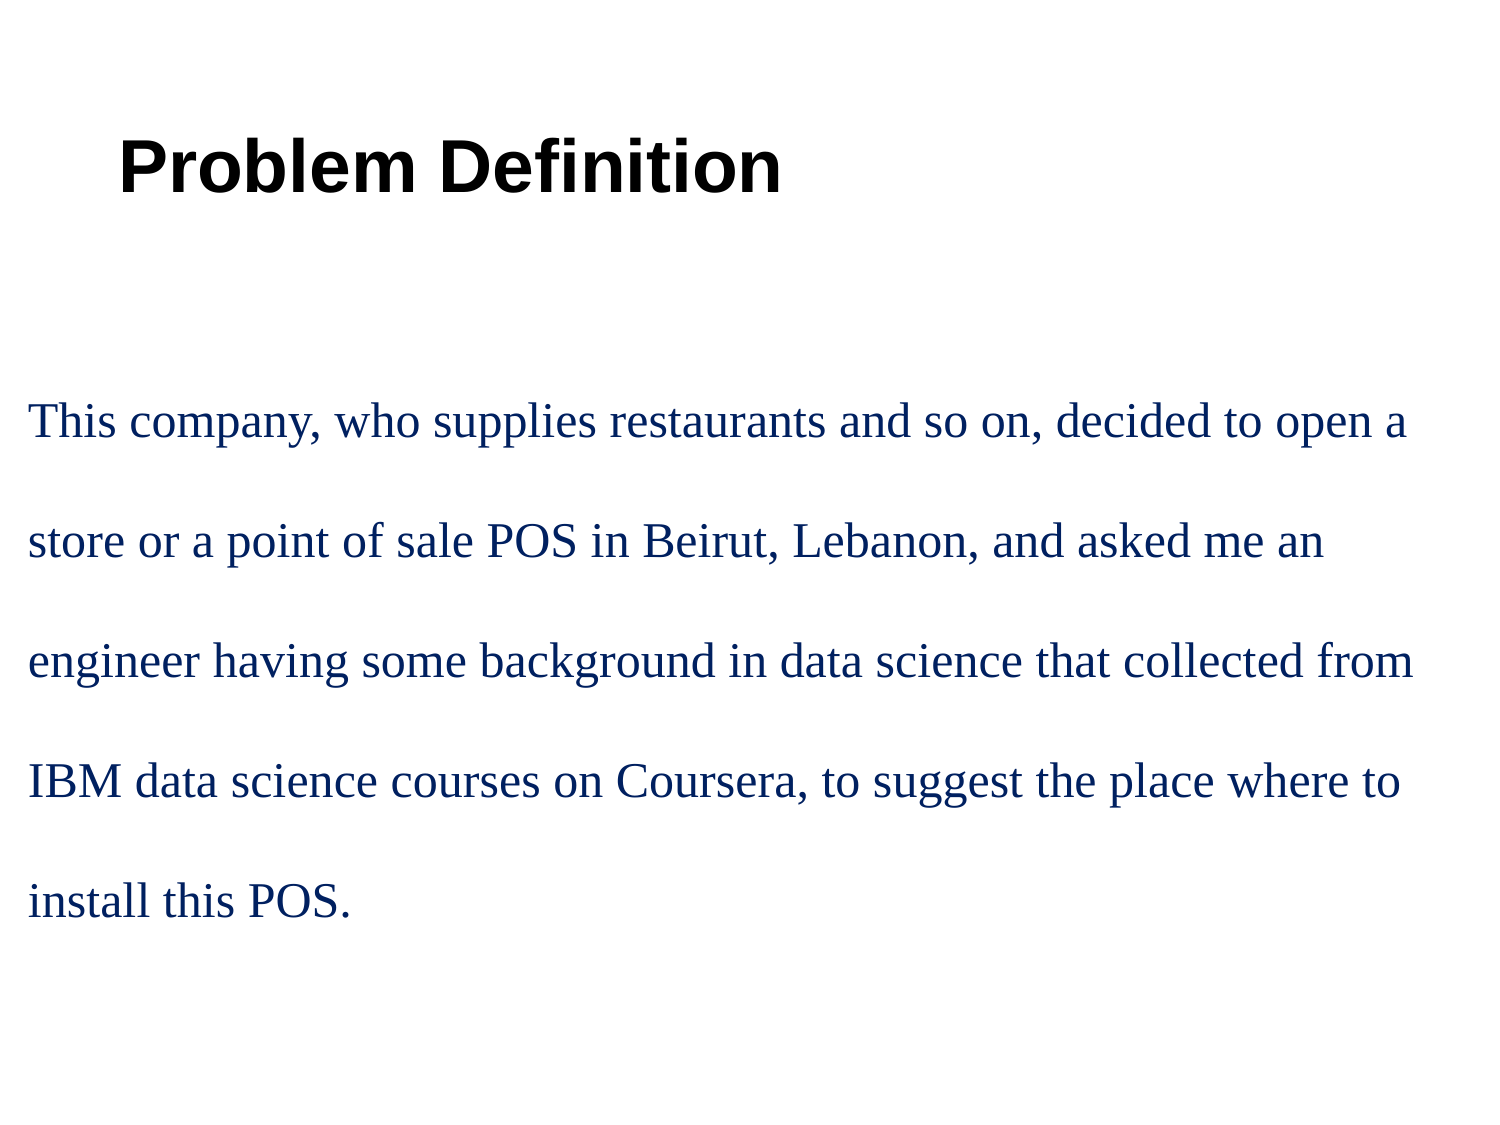

# Problem Definition
This company, who supplies restaurants and so on, decided to open a store or a point of sale POS in Beirut, Lebanon, and asked me an engineer having some background in data science that collected from IBM data science courses on Coursera, to suggest the place where to install this POS.